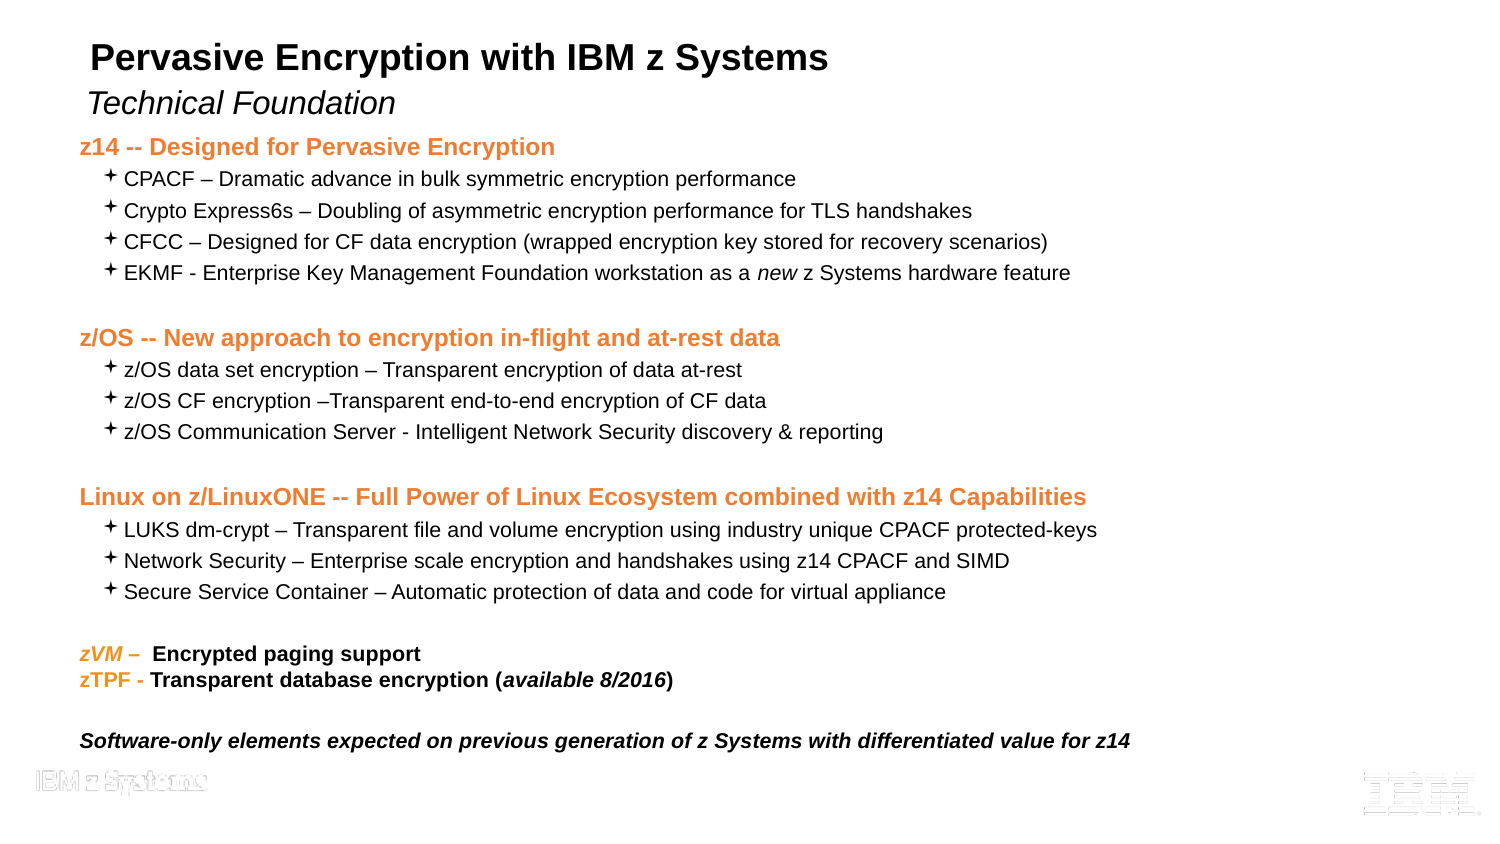

# Pervasive Encryption with IBM z Systems
Technical Foundation
z14 -- Designed for Pervasive Encryption
CPACF – Dramatic advance in bulk symmetric encryption performance
Crypto Express6s – Doubling of asymmetric encryption performance for TLS handshakes
CFCC – Designed for CF data encryption (wrapped encryption key stored for recovery scenarios)
EKMF - Enterprise Key Management Foundation workstation as a new z Systems hardware feature

z/OS -- New approach to encryption in-flight and at-rest data
z/OS data set encryption – Transparent encryption of data at-rest
z/OS CF encryption –Transparent end-to-end encryption of CF data
z/OS Communication Server - Intelligent Network Security discovery & reporting

Linux on z/LinuxONE -- Full Power of Linux Ecosystem combined with z14 Capabilities
LUKS dm-crypt – Transparent file and volume encryption using industry unique CPACF protected-keys
Network Security – Enterprise scale encryption and handshakes using z14 CPACF and SIMD
Secure Service Container – Automatic protection of data and code for virtual appliance

zVM –  Encrypted paging support
zTPF - Transparent database encryption (available 8/2016)

Software-only elements expected on previous generation of z Systems with differentiated value for z14